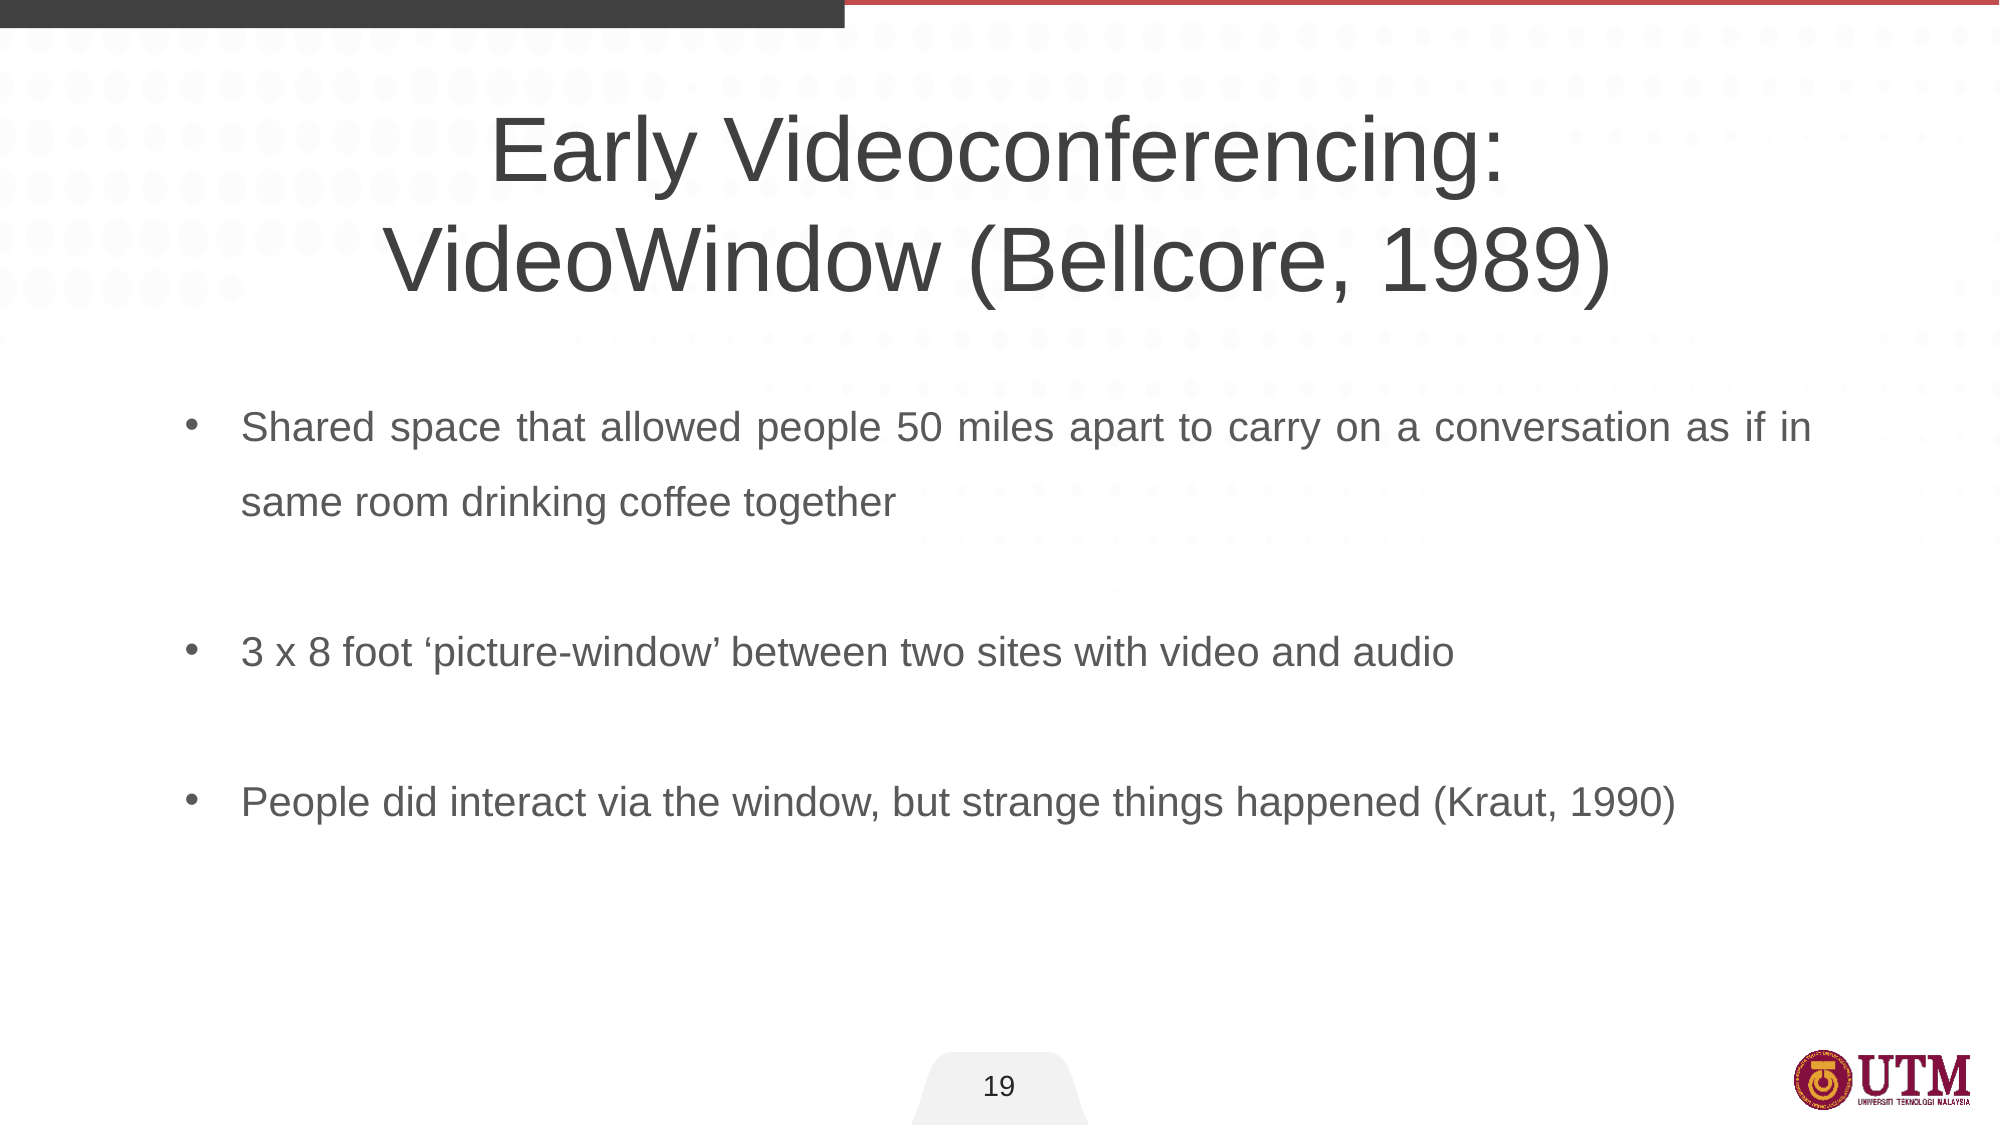

Early Videoconferencing: VideoWindow (Bellcore, 1989)
Shared space that allowed people 50 miles apart to carry on a conversation as if in same room drinking coffee together

3 x 8 foot ‘picture-window’ between two sites with video and audio

People did interact via the window, but strange things happened (Kraut, 1990)
19